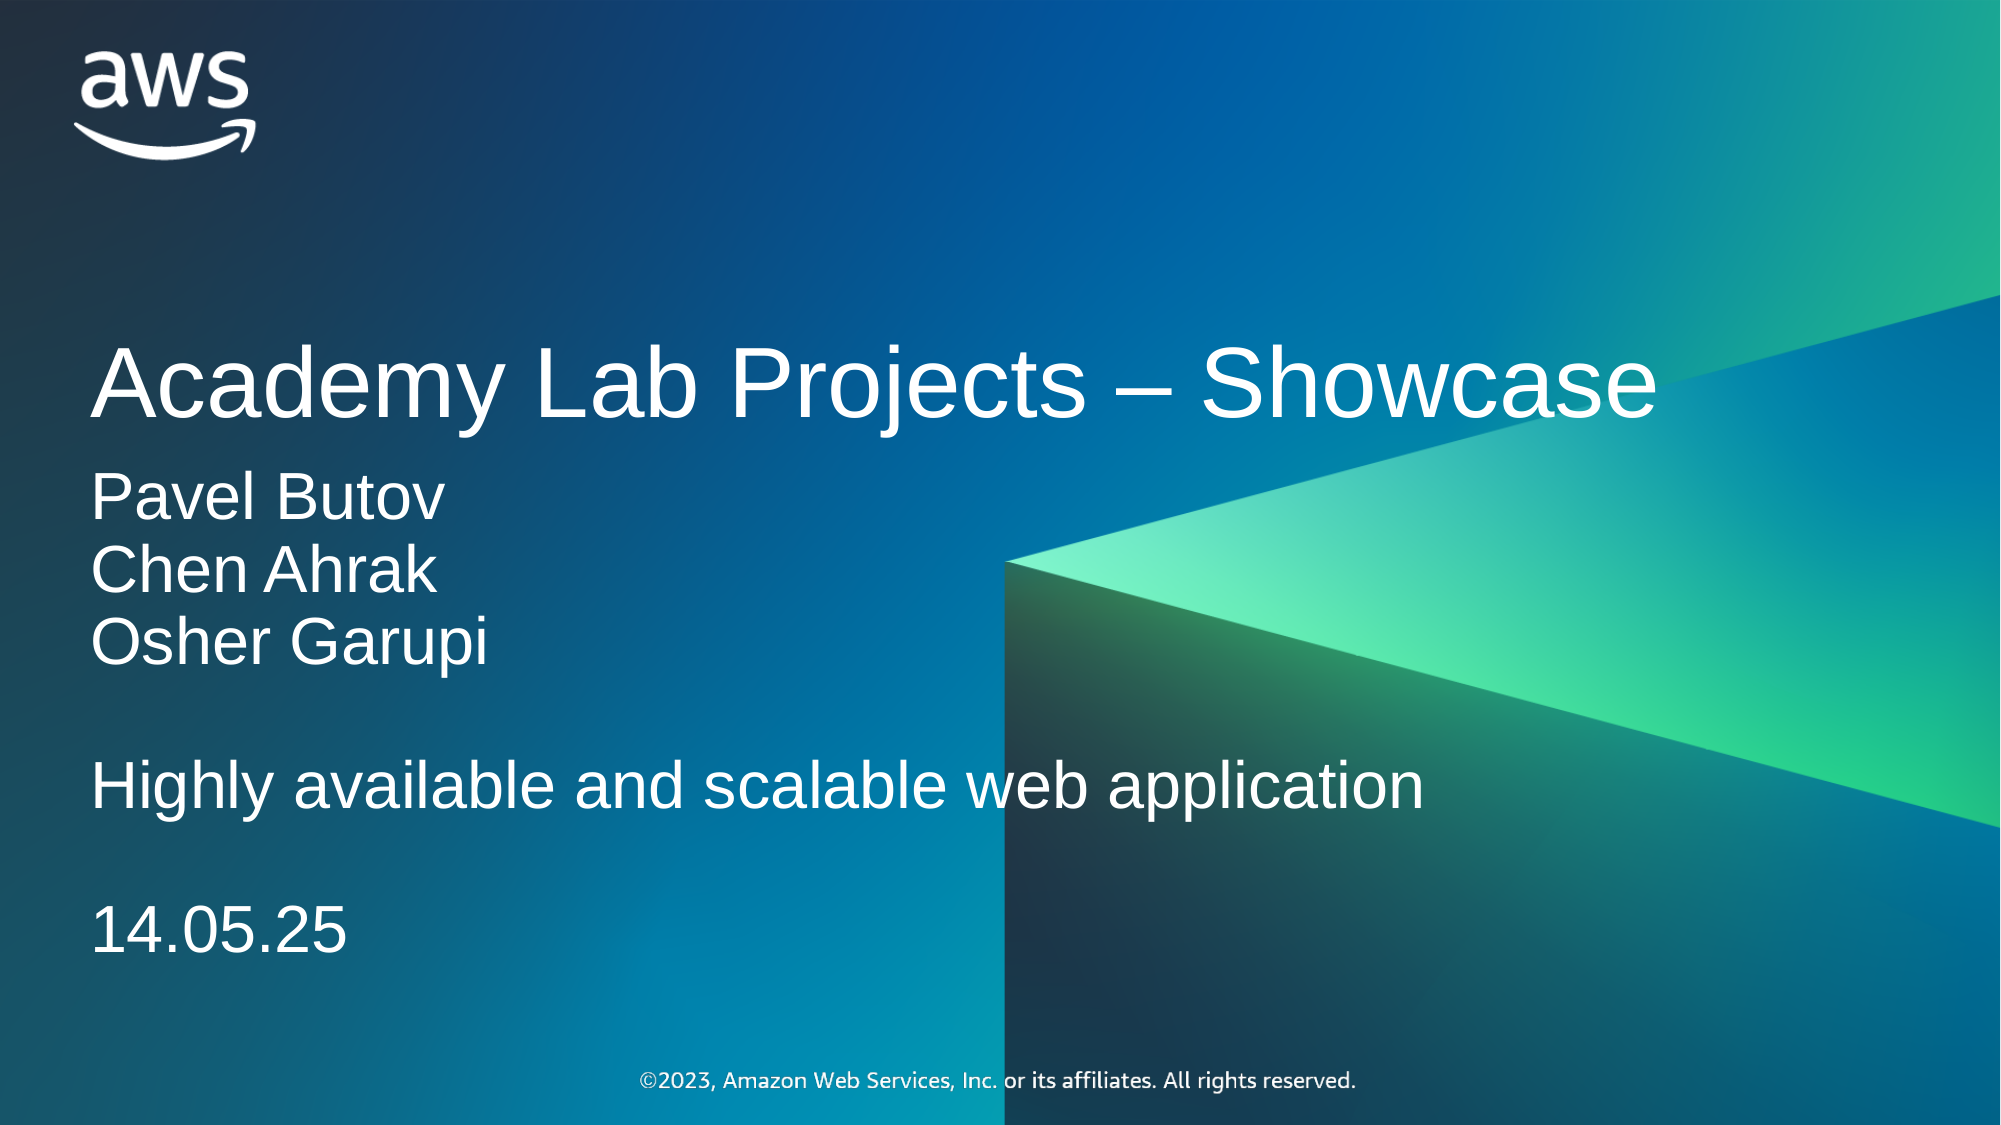

Academy Lab Projects – Showcase
Pavel Butov
Chen Ahrak
Osher Garupi

Highly available and scalable web application

14.05.25